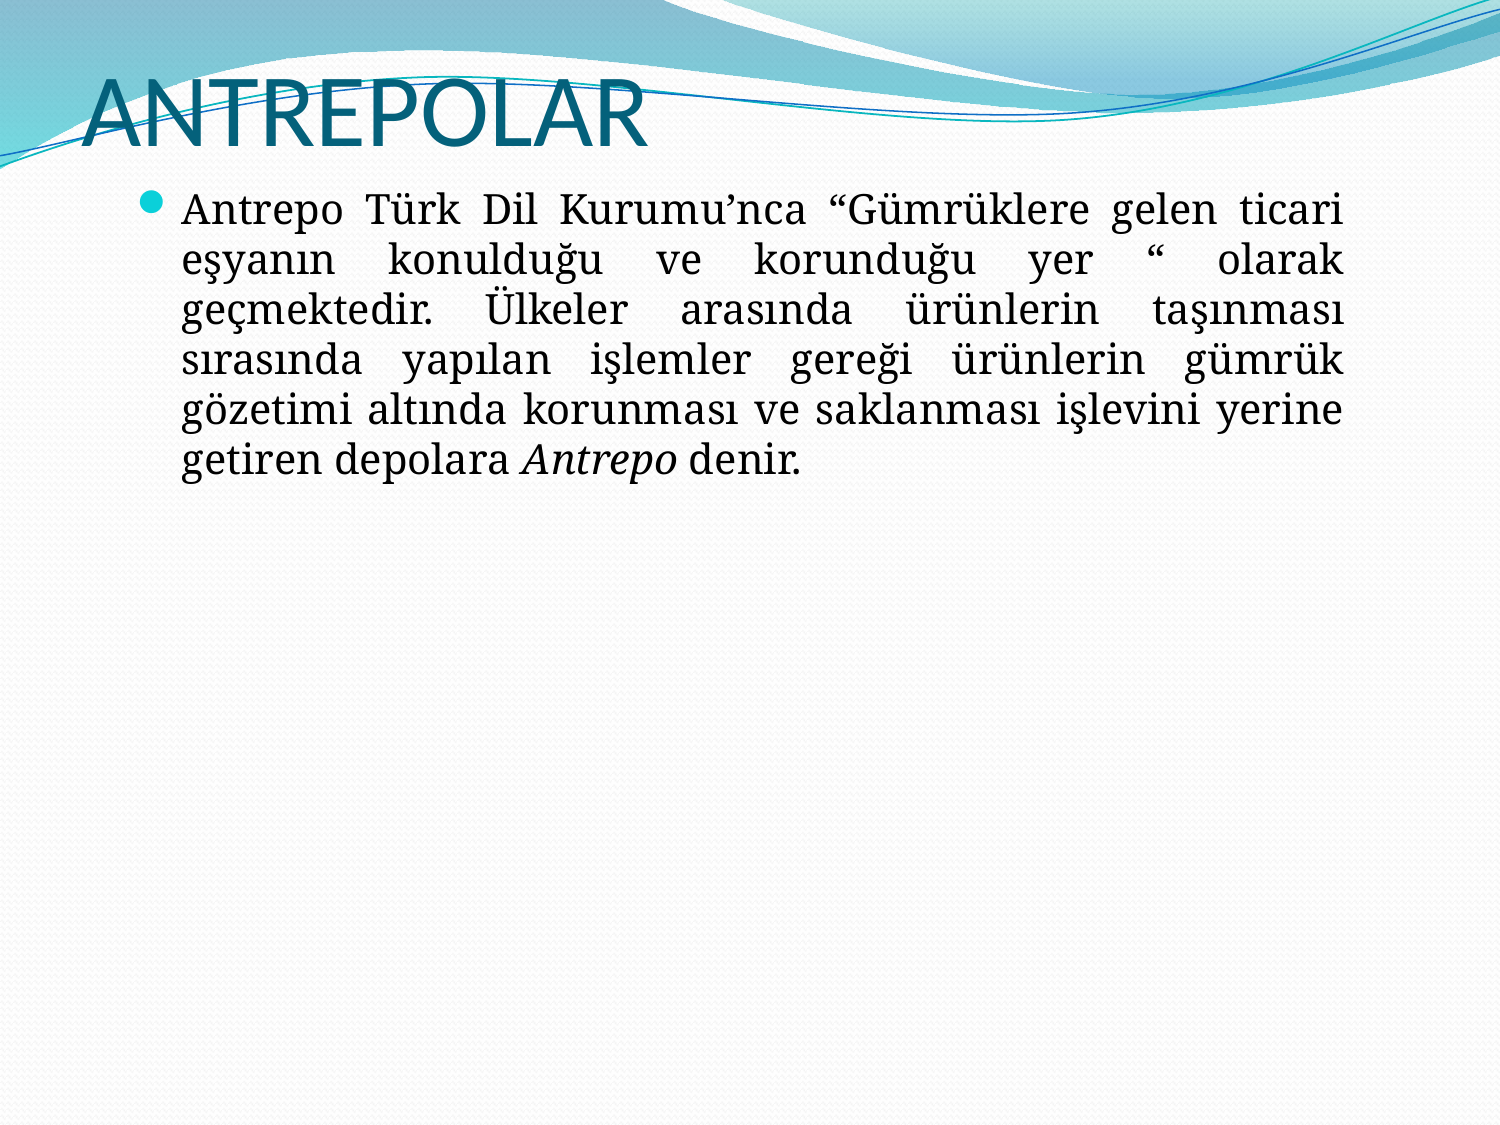

# ANTREPOLAR
Antrepo Türk Dil Kurumu’nca “Gümrüklere gelen ticari eşyanın konulduğu ve korunduğu yer “ olarak geçmektedir. Ülkeler arasında ürünlerin taşınması sırasında yapılan işlemler gereği ürünlerin gümrük gözetimi altında korunması ve saklanması işlevini yerine getiren depolara Antrepo denir.